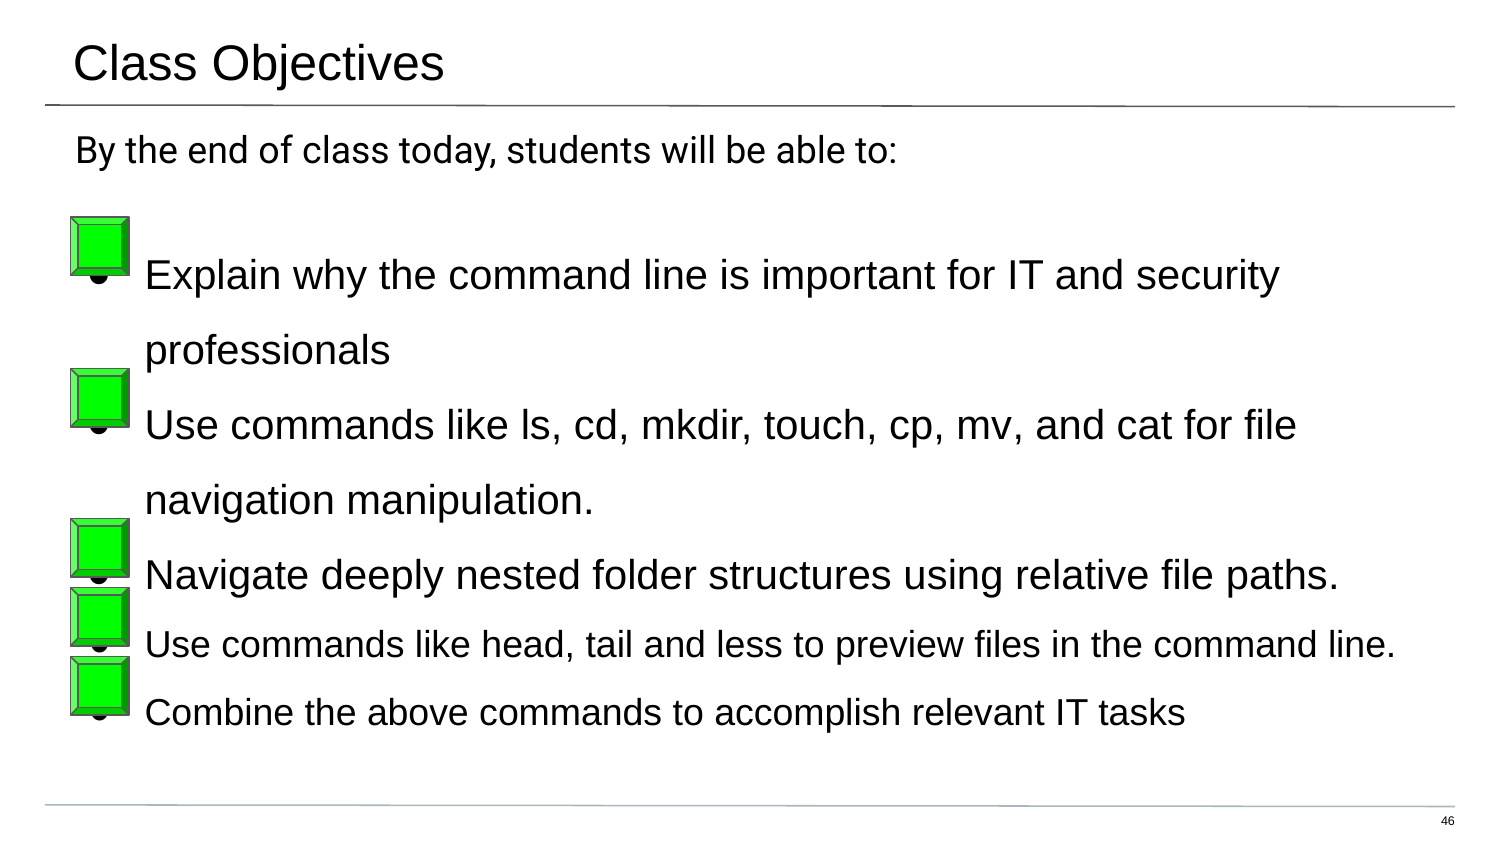

# Class Objectives
By the end of class today, students will be able to:
Explain why the command line is important for IT and security professionals
Use commands like ls, cd, mkdir, touch, cp, mv, and cat for file navigation manipulation.
Navigate deeply nested folder structures using relative file paths.
Use commands like head, tail and less to preview files in the command line.
Combine the above commands to accomplish relevant IT tasks

46